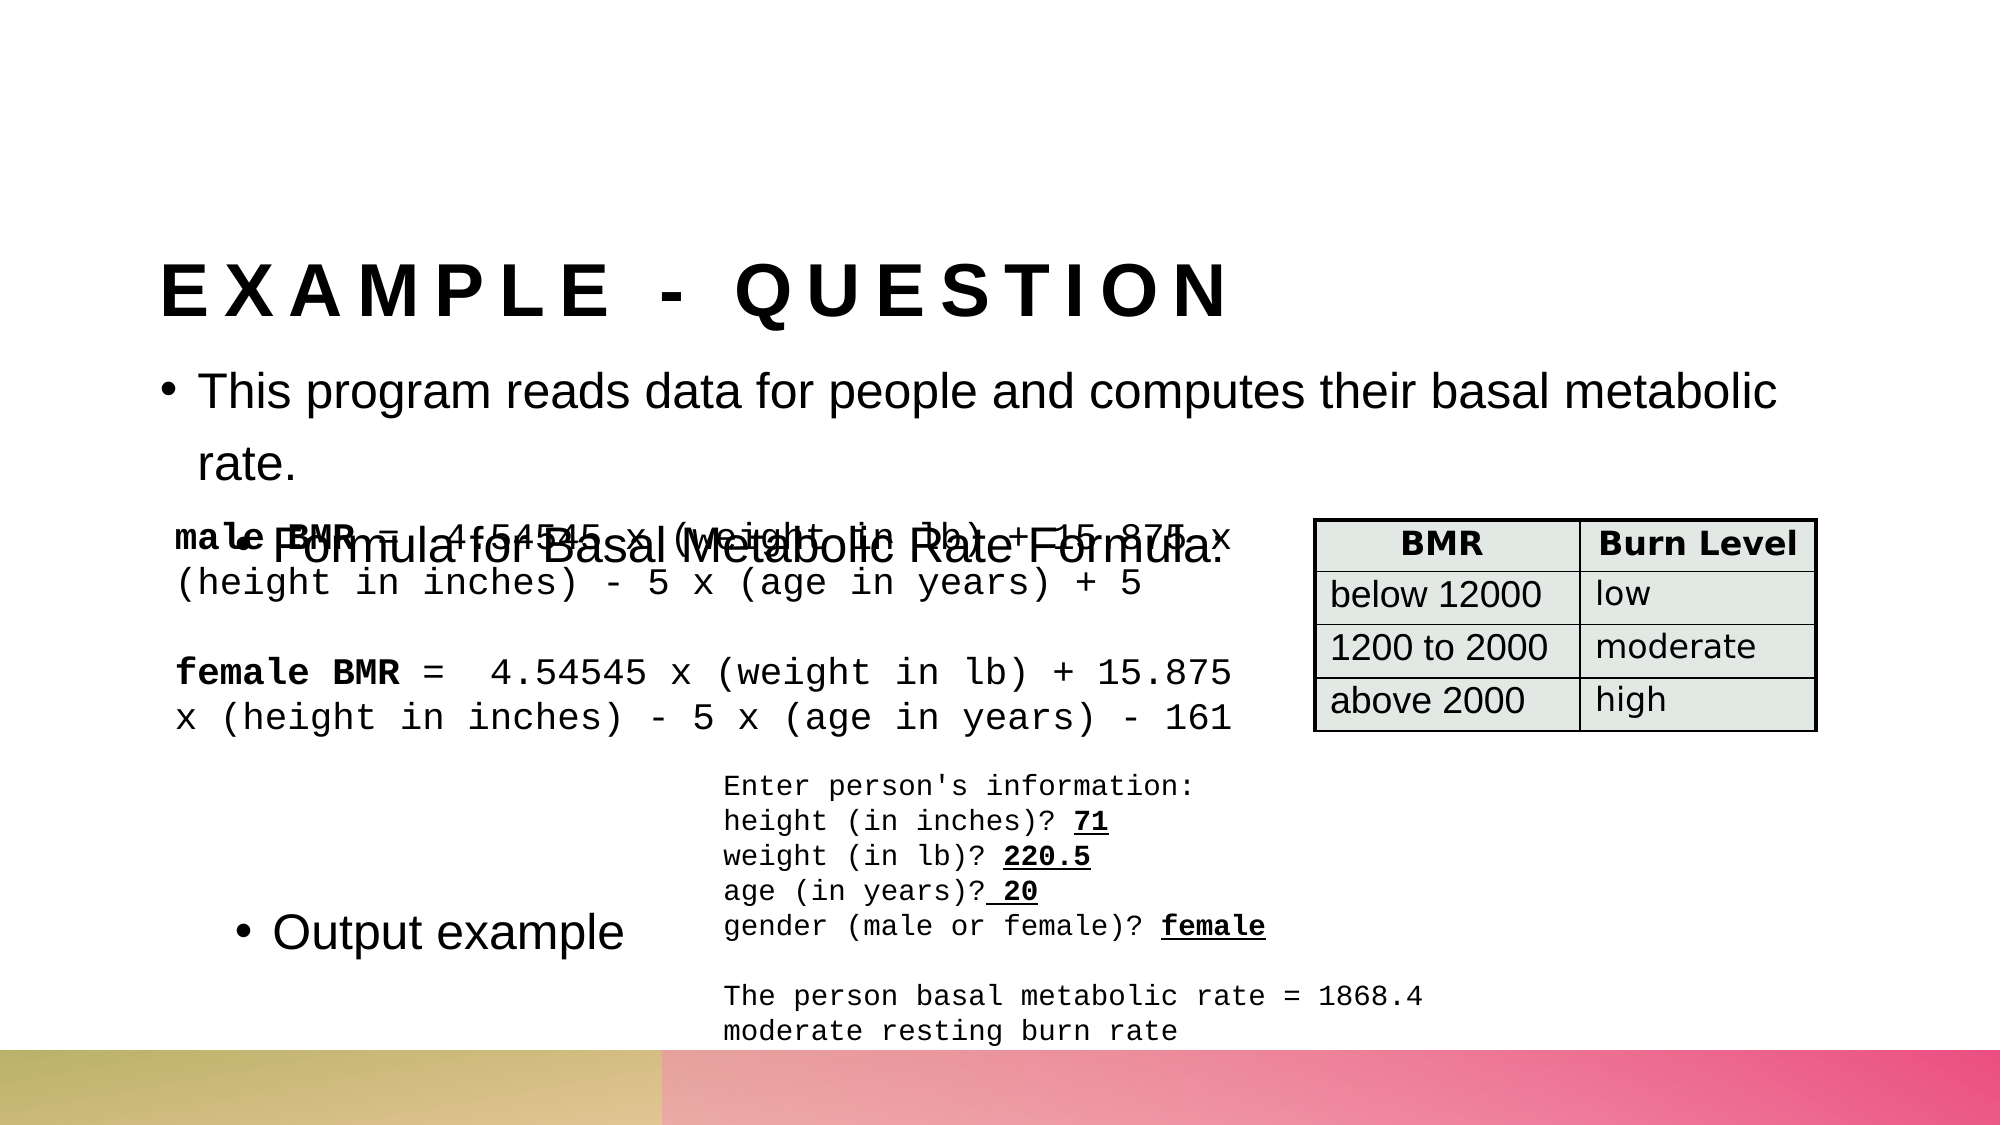

# EXAMPLE - Question
This program reads data for people and computes their basal metabolic rate.
Formula for Basal Metabolic Rate Formula:

Output example
male BMR =  4.54545 x (weight in lb) + 15.875 x (height in inches) - 5 x (age in years) + 5

female BMR =  4.54545 x (weight in lb) + 15.875 x (height in inches) - 5 x (age in years) - 161
| BMR | Burn Level |
| --- | --- |
| below 12000 | low |
| 1200 to 2000 | moderate |
| above 2000 | high |
Enter person's information:
height (in inches)? 71
weight (in lb)? 220.5
age (in years)? 20
gender (male or female)? female

The person basal metabolic rate = 1868.4
moderate resting burn rate